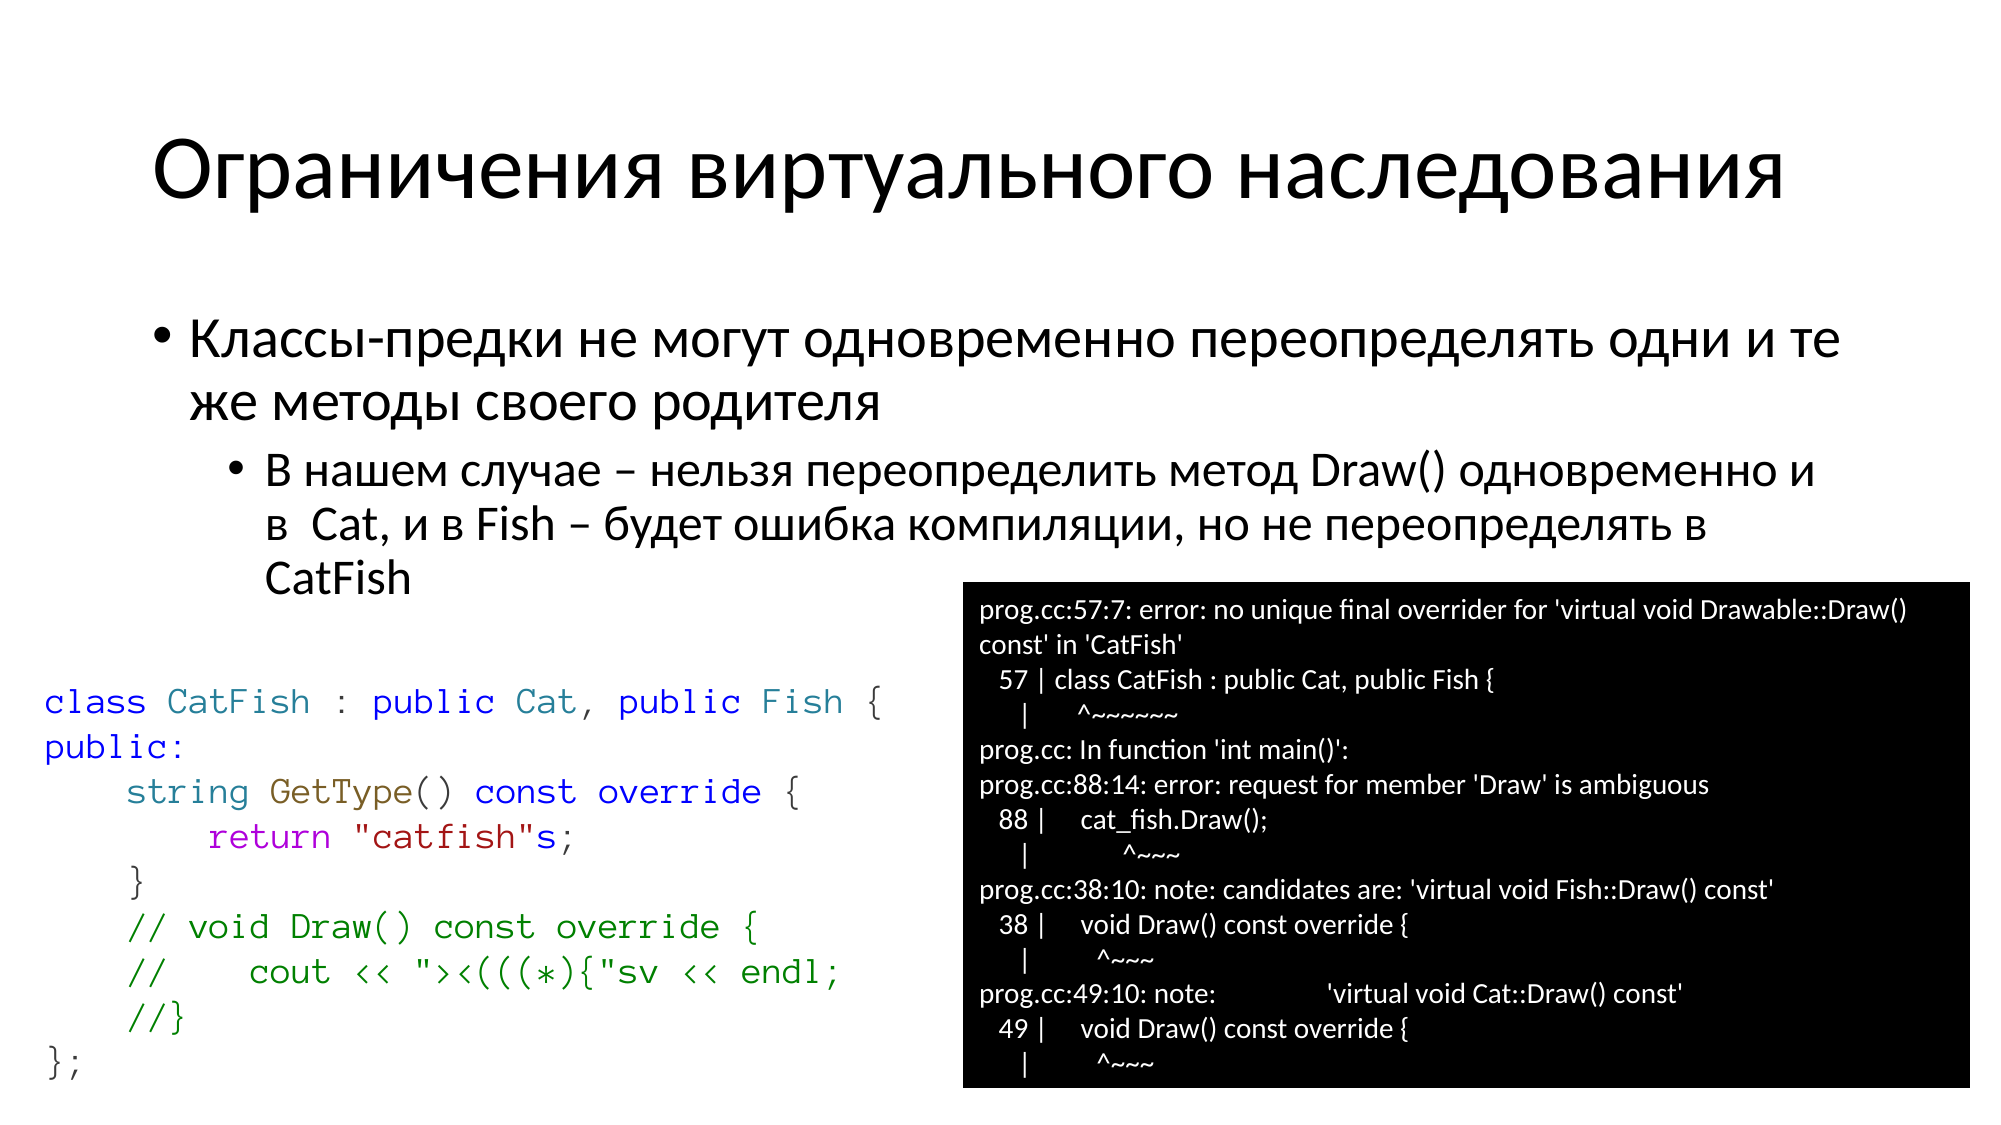

# Ограничения виртуального наследования
Классы-предки не могут одновременно переопределять одни и те же методы своего родителя
В нашем случае – нельзя переопределить метод Draw() одновременно и в  Cat, и в Fish – будет ошибка компиляции, но не переопределять в CatFish
prog.cc:57:7: error: no unique final overrider for 'virtual void Drawable::Draw() const' in 'CatFish'
   57 | class CatFish : public Cat, public Fish {
      |       ^~~~~~~
prog.cc: In function 'int main()':
prog.cc:88:14: error: request for member 'Draw' is ambiguous
   88 |     cat_fish.Draw();
      |              ^~~~
prog.cc:38:10: note: candidates are: 'virtual void Fish::Draw() const'
   38 |     void Draw() const override {
      |          ^~~~
prog.cc:49:10: note:                 'virtual void Cat::Draw() const'
   49 |     void Draw() const override {
      |          ^~~~
class CatFish : public Cat, public Fish {
public:
    string GetType() const override {
        return "catfish"s;
    }
    // void Draw() const override {
    //    cout << "><(((*){"sv << endl;
    //}
};